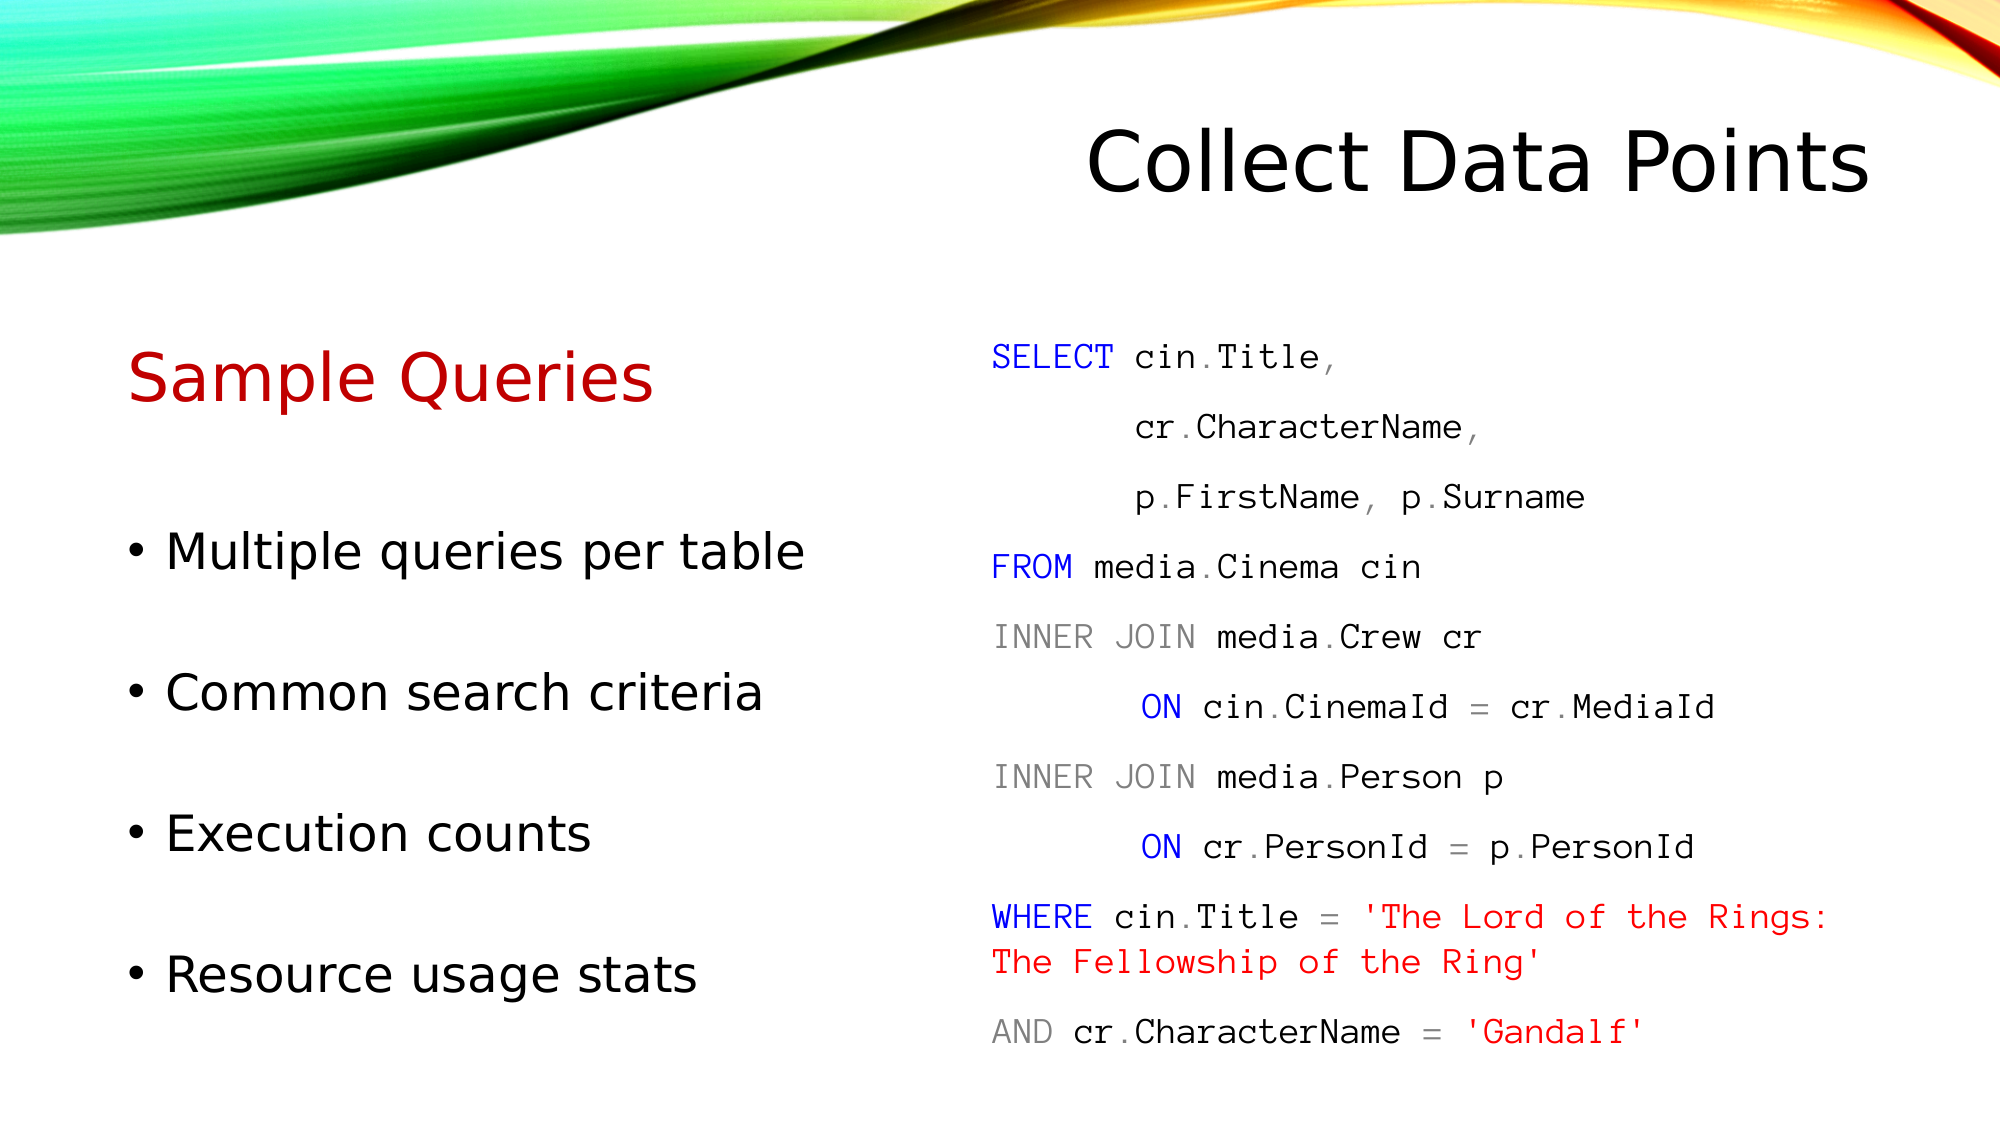

Collect Data Points
Sample Queries
SELECT cin.Title,
       cr.CharacterName,
       p.FirstName, p.Surname
FROM media.Cinema cin
INNER JOIN media.Crew cr
	ON cin.CinemaId = cr.MediaId
INNER JOIN media.Person p
	ON cr.PersonId = p.PersonId
WHERE cin.Title = 'The Lord of the Rings:
The Fellowship of the Ring'
AND cr.CharacterName = 'Gandalf'
Multiple queries per table
Common search criteria
Execution counts
Resource usage stats